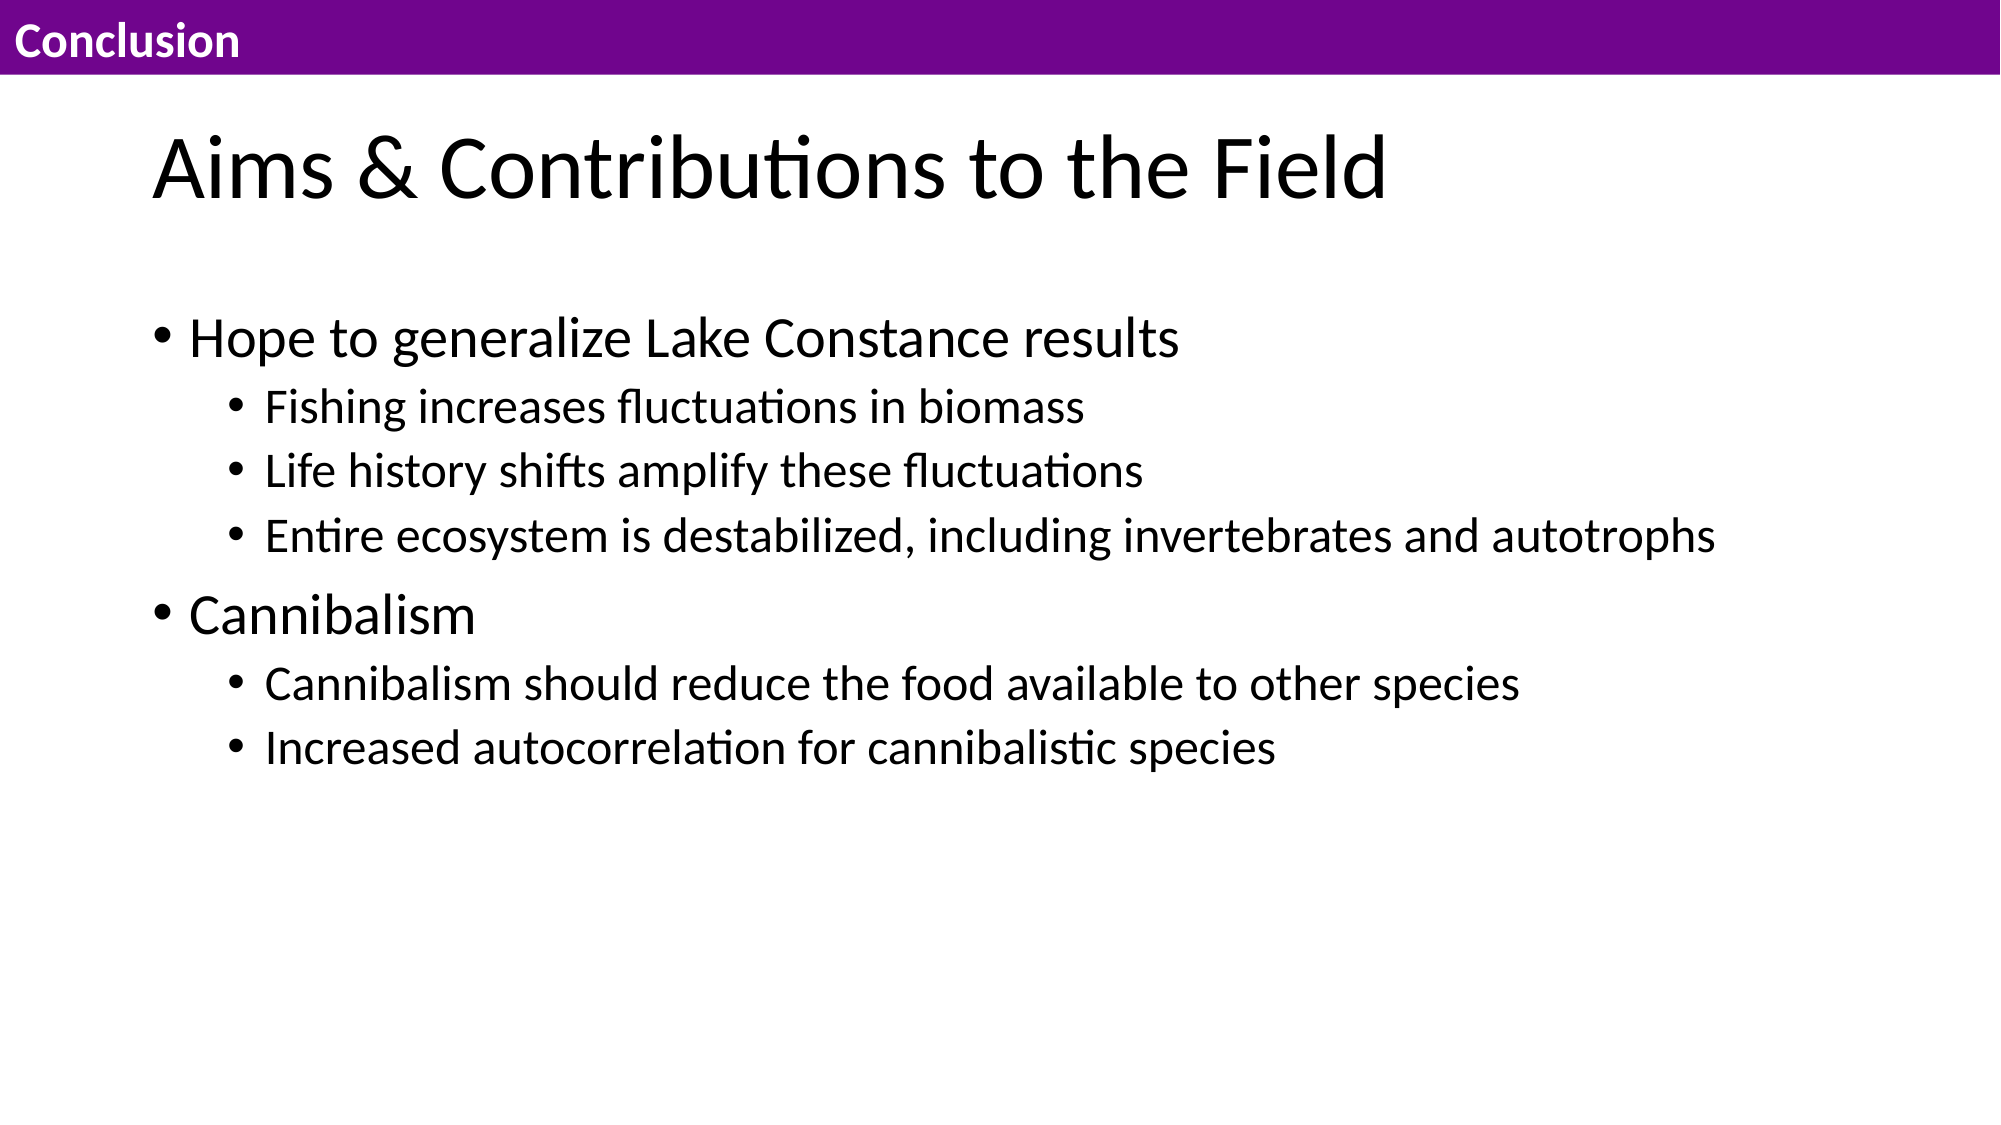

Conclusion
# Aims & Contributions to the Field
Hope to generalize Lake Constance results
Fishing increases fluctuations in biomass
Life history shifts amplify these fluctuations
Entire ecosystem is destabilized, including invertebrates and autotrophs
Cannibalism
Cannibalism should reduce the food available to other species
Increased autocorrelation for cannibalistic species